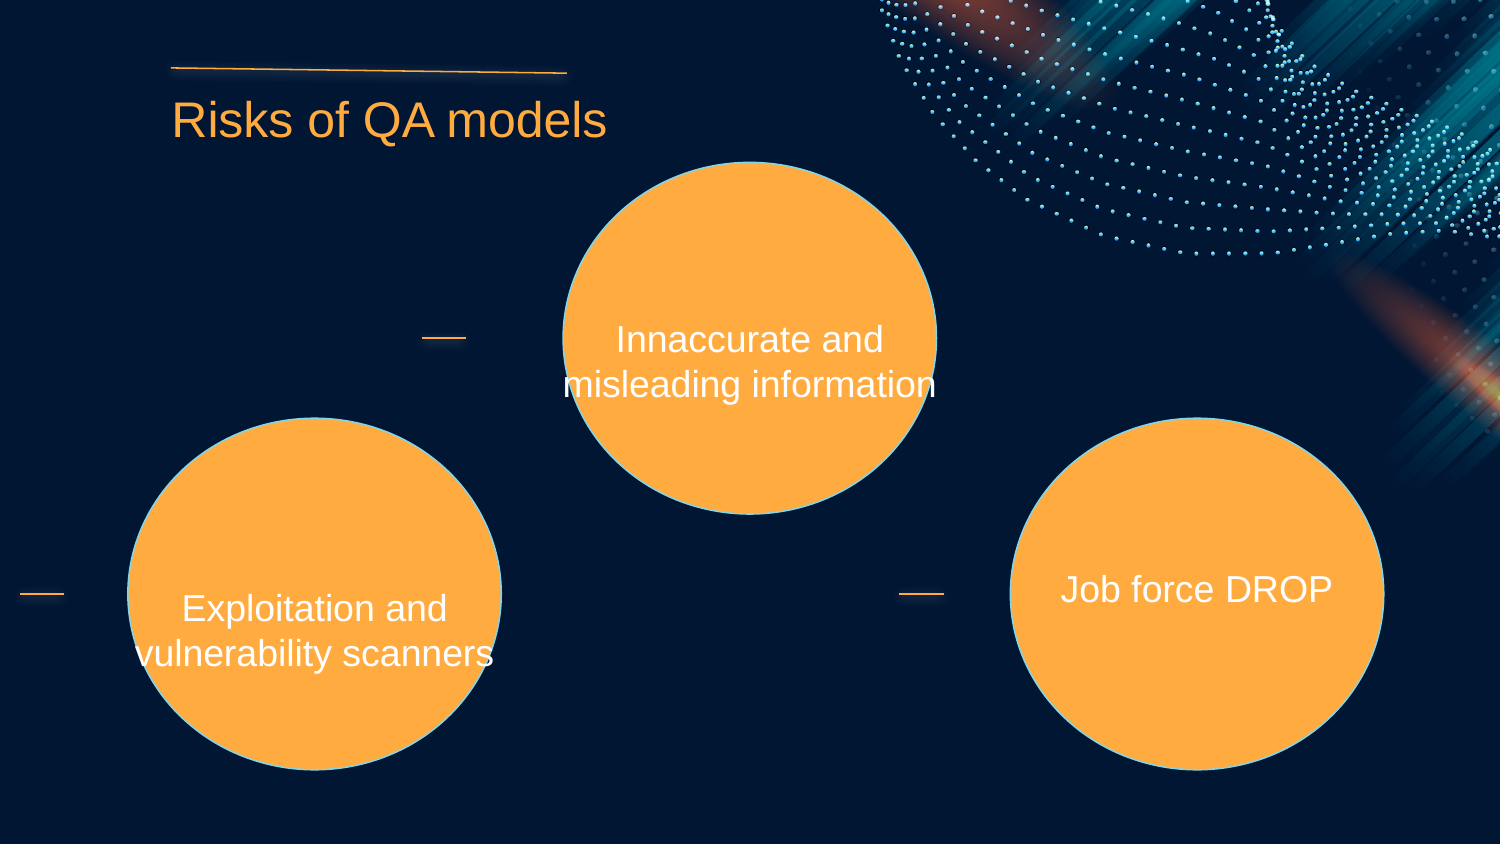

Risks of QA models

# Innaccurate and misleading information

Job force DROP
Exploitation and vulnerability scanners